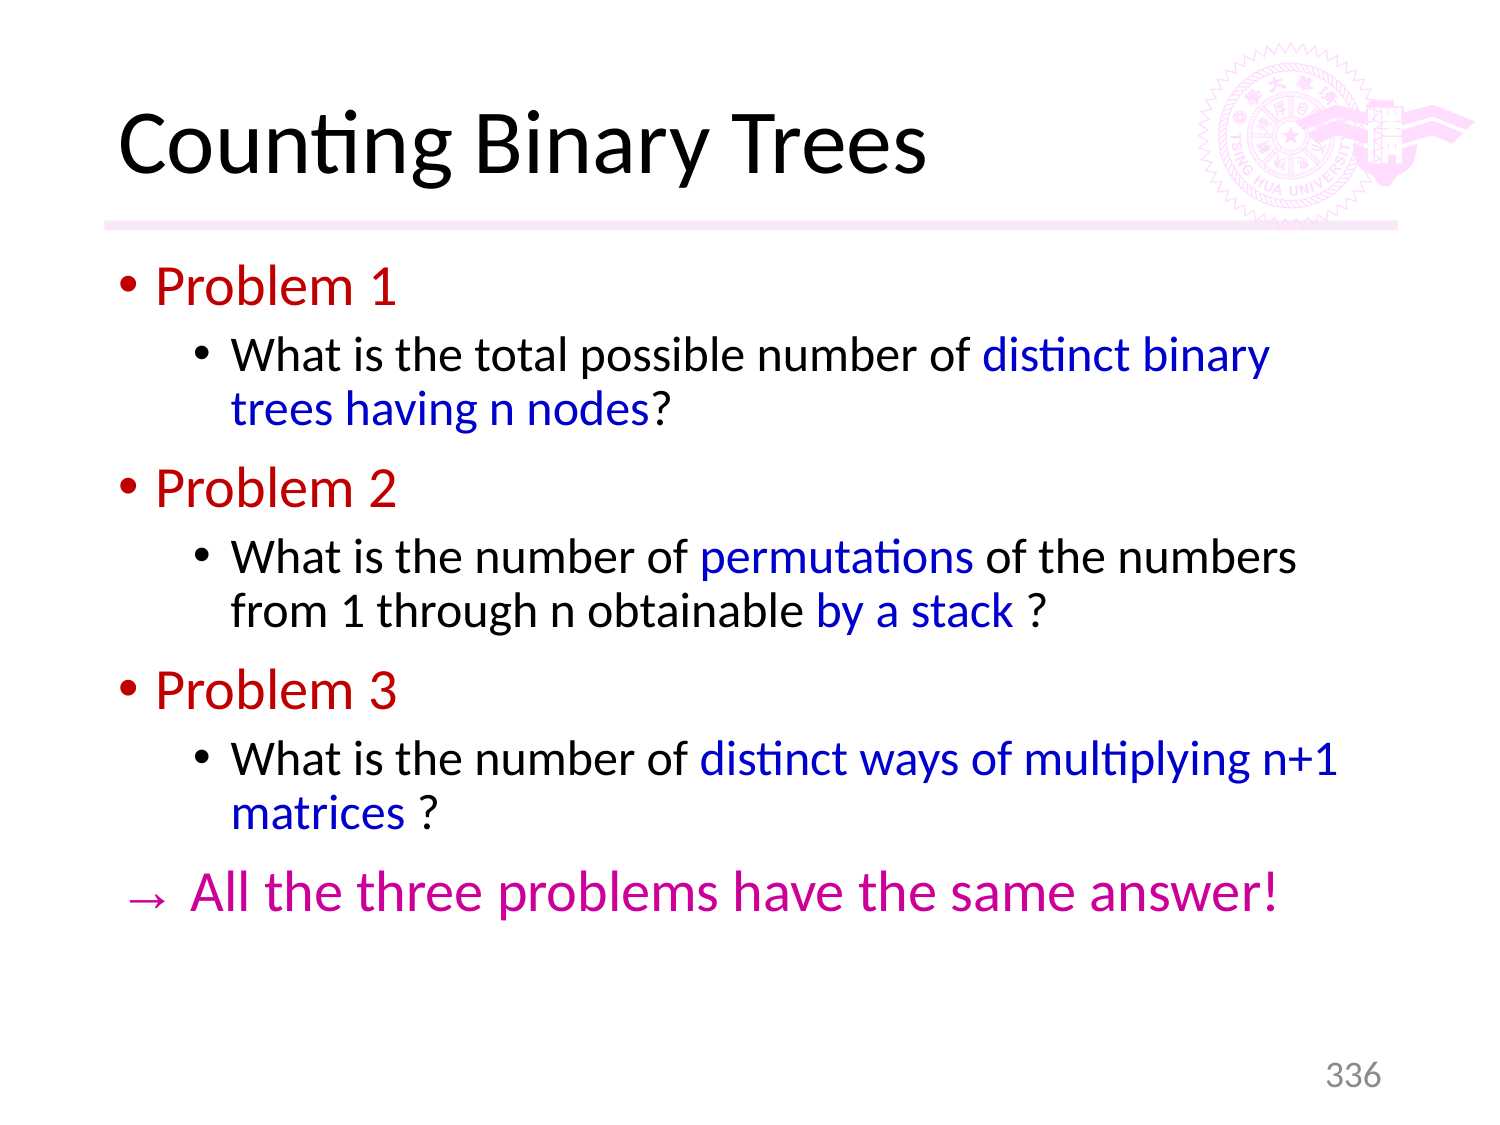

# Counting Binary Trees
Problem 1
What is the total possible number of distinct binary trees having n nodes?
Problem 2
What is the number of permutations of the numbers from 1 through n obtainable by a stack ?
Problem 3
What is the number of distinct ways of multiplying n+1 matrices ?
→ All the three problems have the same answer!
336